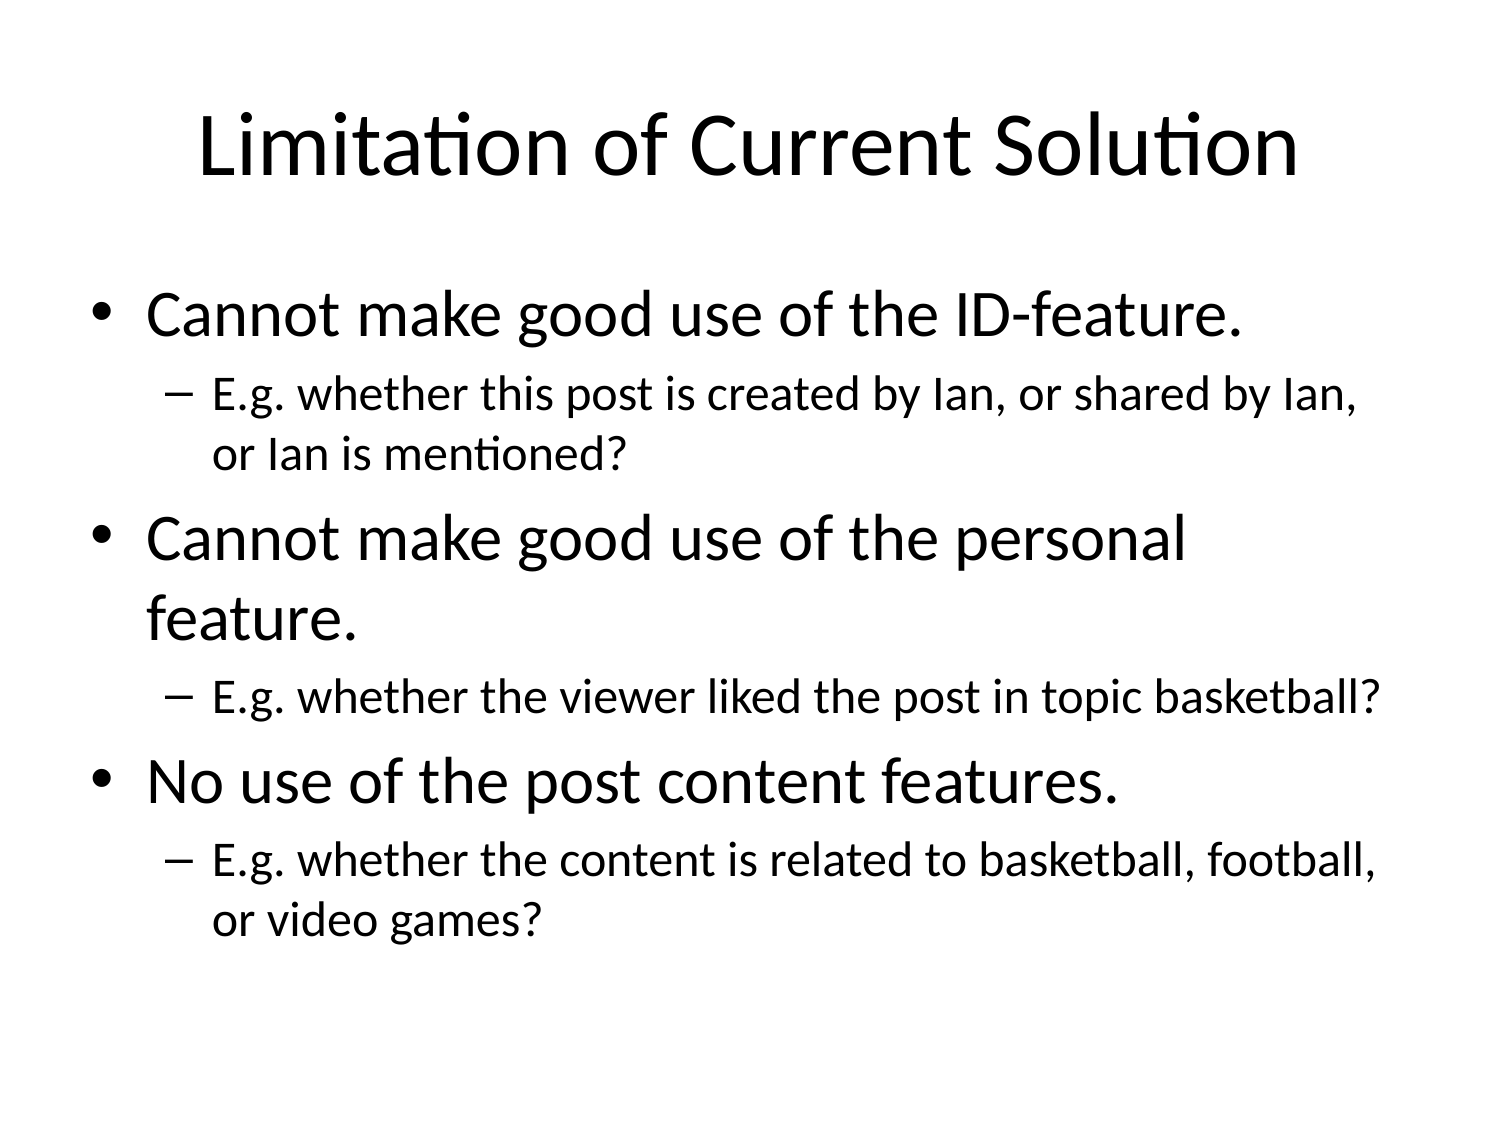

# Limitation of Current Solution
Cannot make good use of the ID-feature.
E.g. whether this post is created by Ian, or shared by Ian, or Ian is mentioned?
Cannot make good use of the personal feature.
E.g. whether the viewer liked the post in topic basketball?
No use of the post content features.
E.g. whether the content is related to basketball, football, or video games?